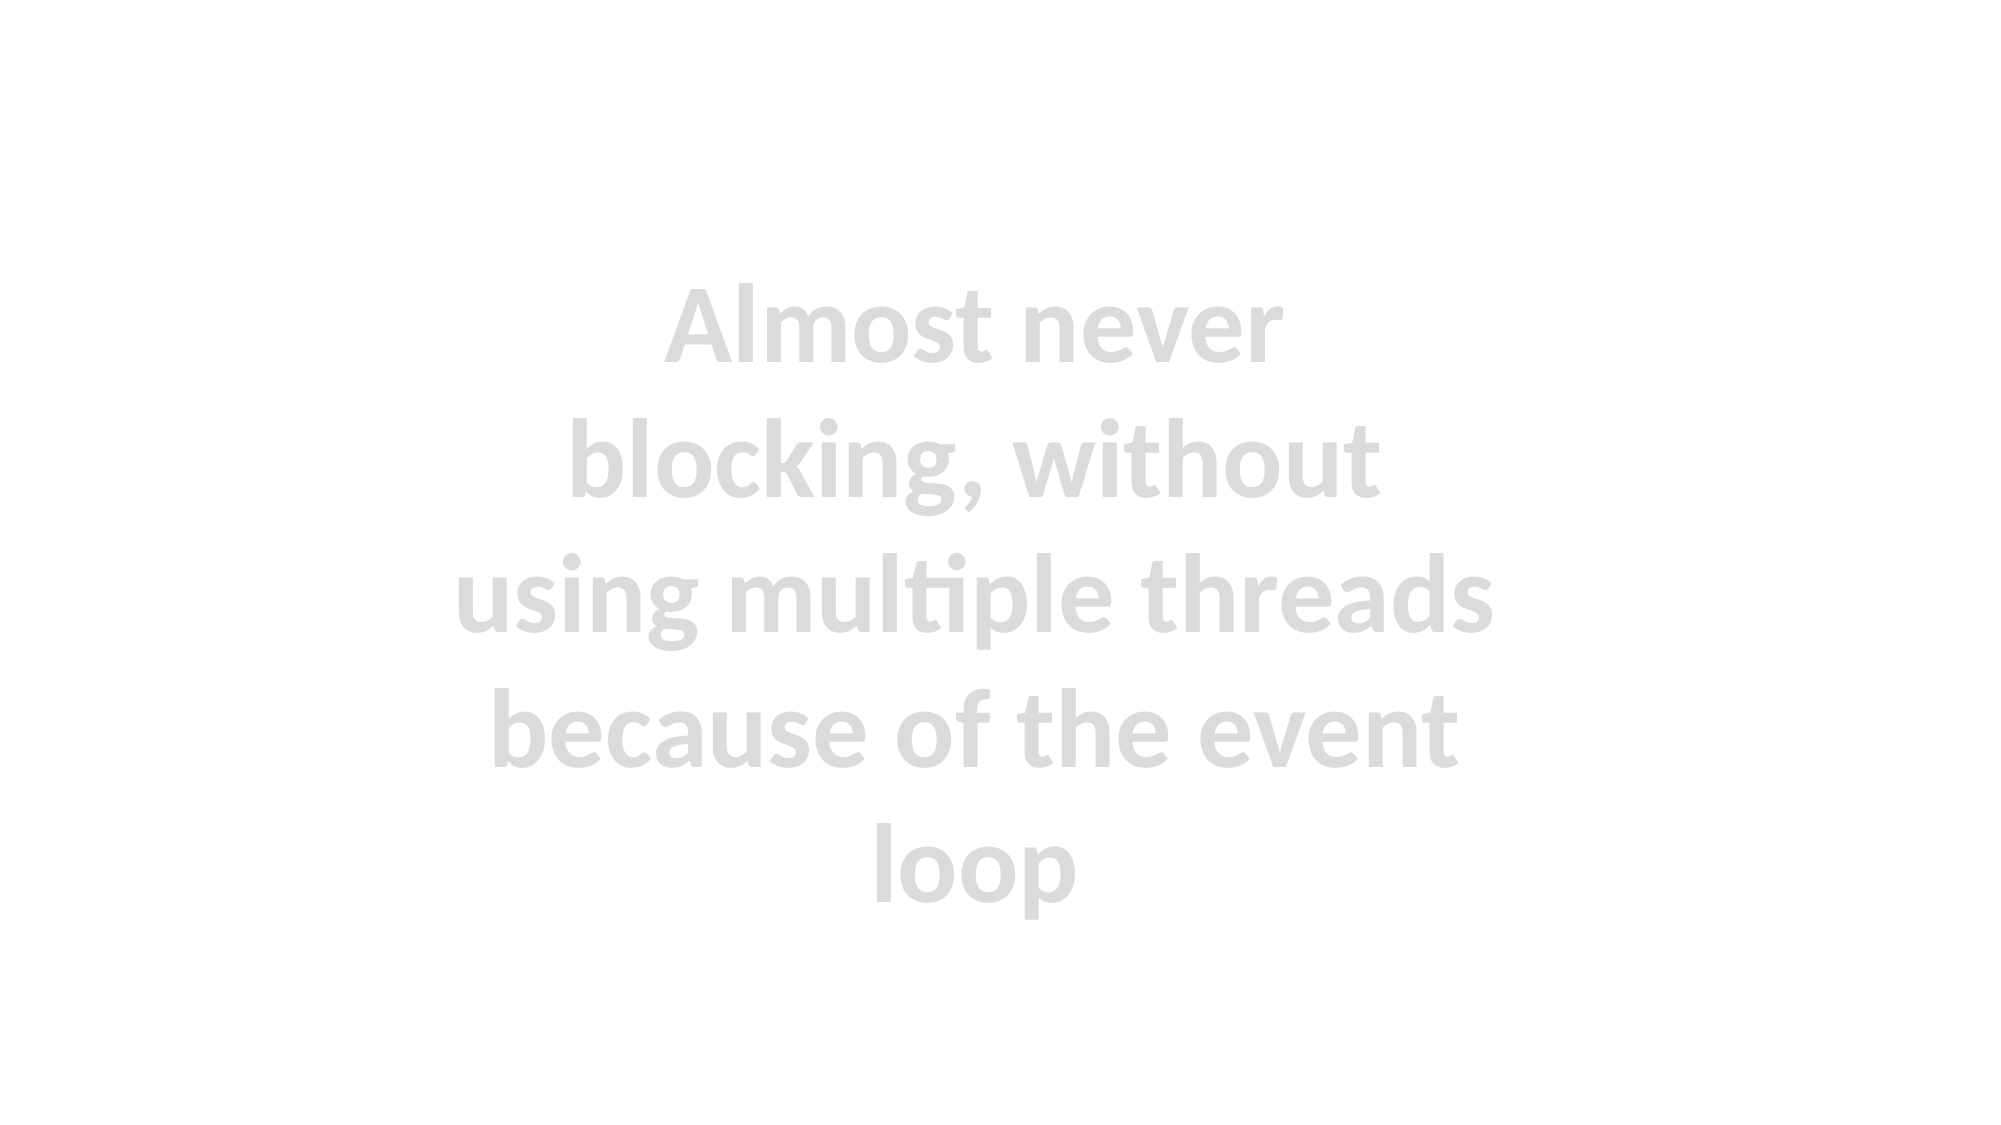

Almost never blocking, without using multiple threads because of the event loop